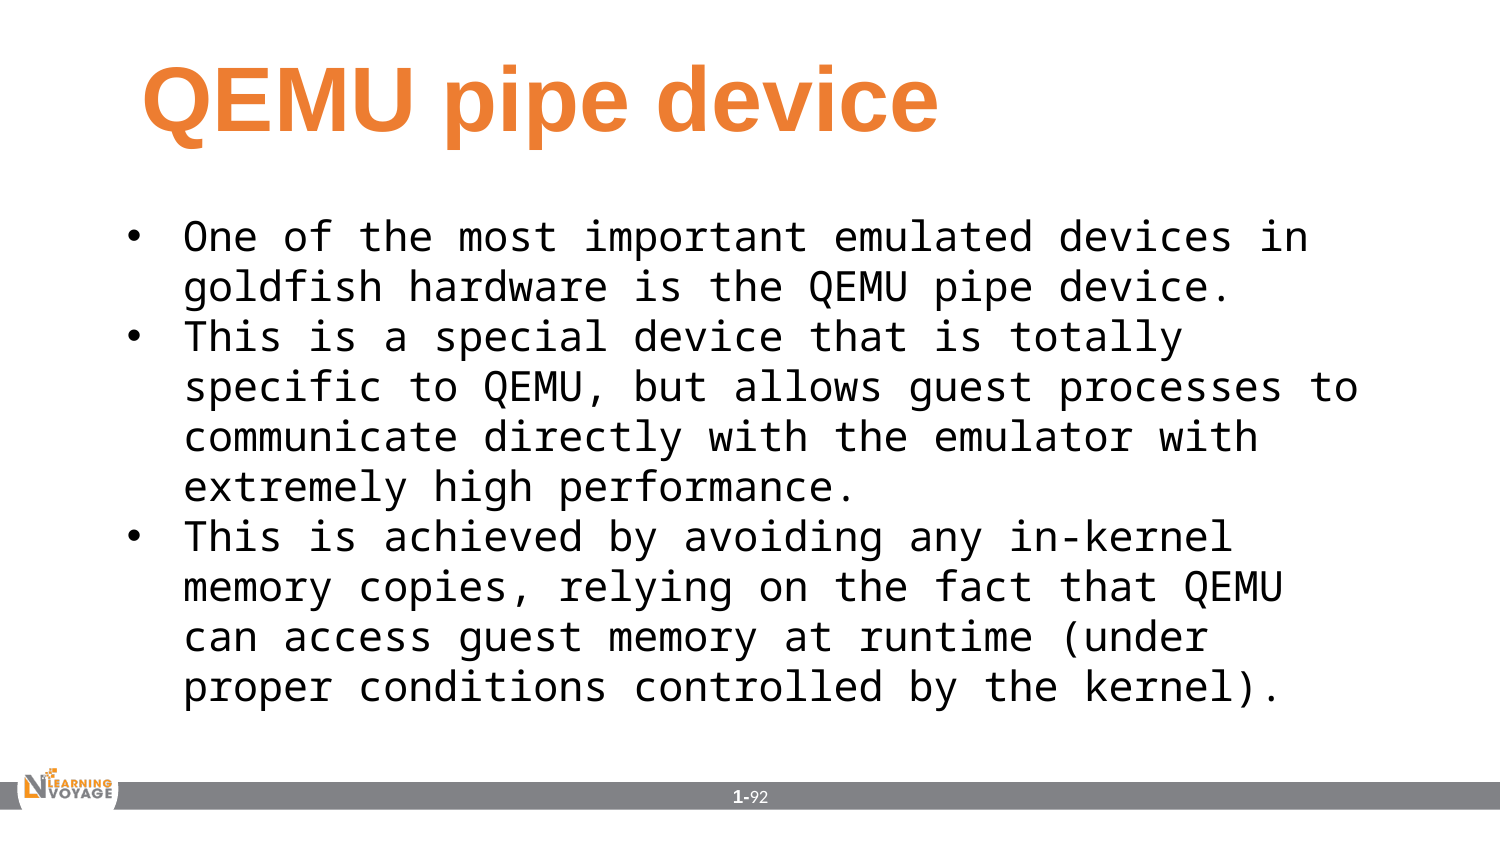

QEMU pipe device
One of the most important emulated devices in goldfish hardware is the QEMU pipe device.
This is a special device that is totally specific to QEMU, but allows guest processes to communicate directly with the emulator with extremely high performance.
This is achieved by avoiding any in-kernel memory copies, relying on the fact that QEMU can access guest memory at runtime (under proper conditions controlled by the kernel).
1-92